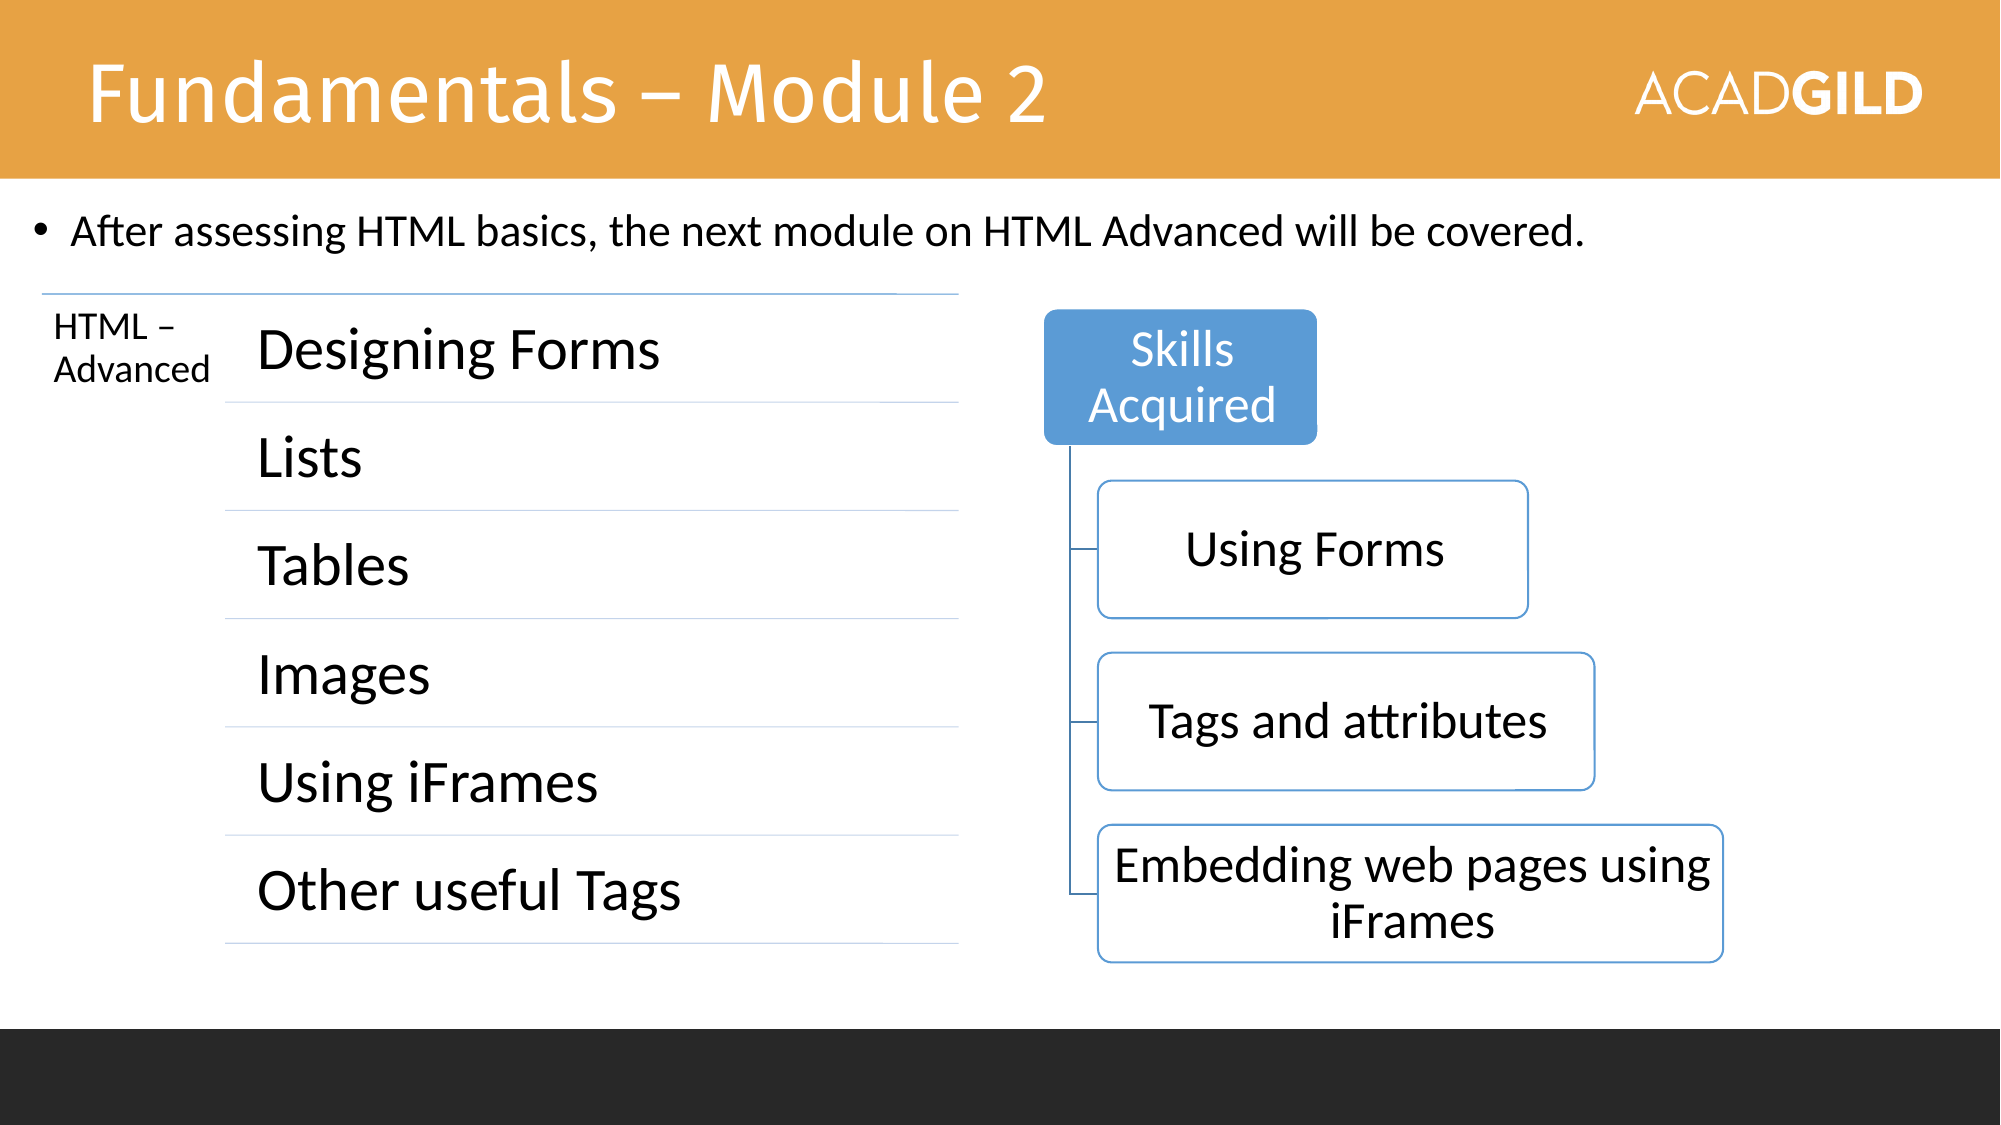

Fundamentals – Module 2
After assessing HTML basics, the next module on HTML Advanced will be covered.
Skills Acquired
Using Forms
Tags and attributes
Embedding web pages using iFrames
HTML – Advanced
Designing Forms
Lists
Tables
Images
Using iFrames
Other useful Tags